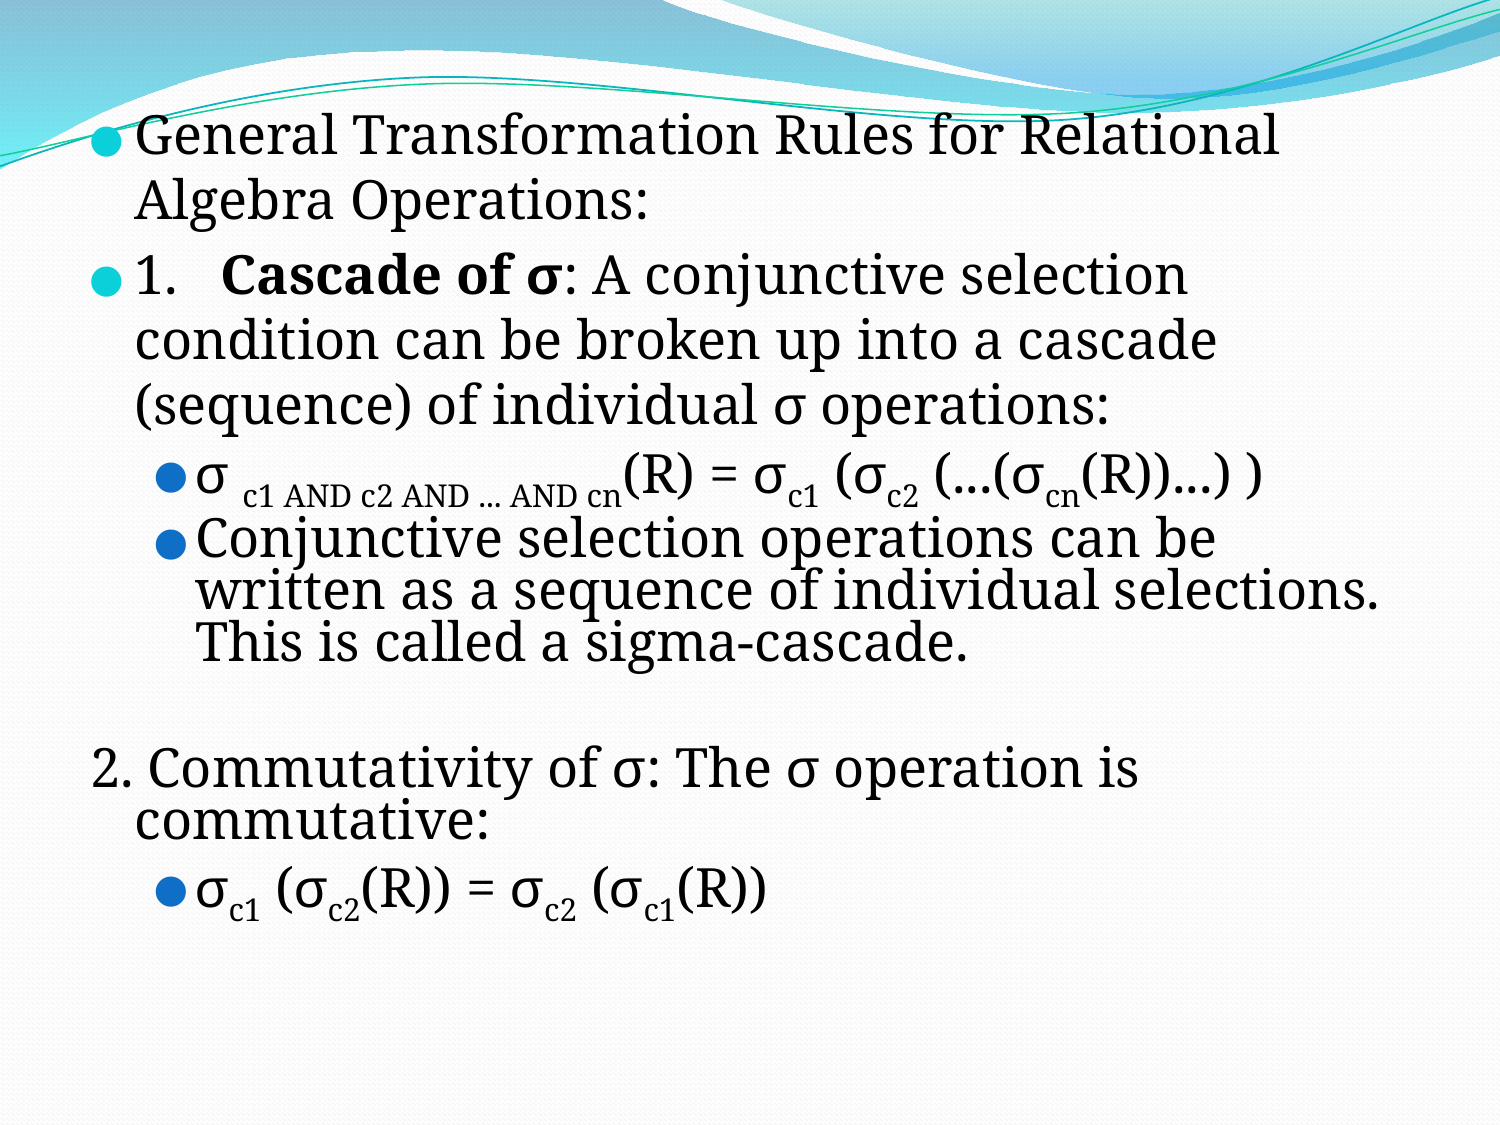

General Transformation Rules for Relational Algebra Operations:
1.   Cascade of σ: A conjunctive selection condition can be broken up into a cascade (sequence) of individual σ operations:
σ c1 AND c2 AND ... AND cn(R) = σc1 (σc2 (...(σcn(R))...) )
Conjunctive selection operations can be written as a sequence of individual selections. This is called a sigma-cascade.

2. Commutativity of σ: The σ operation is commutative:
σc1 (σc2(R)) = σc2 (σc1(R))